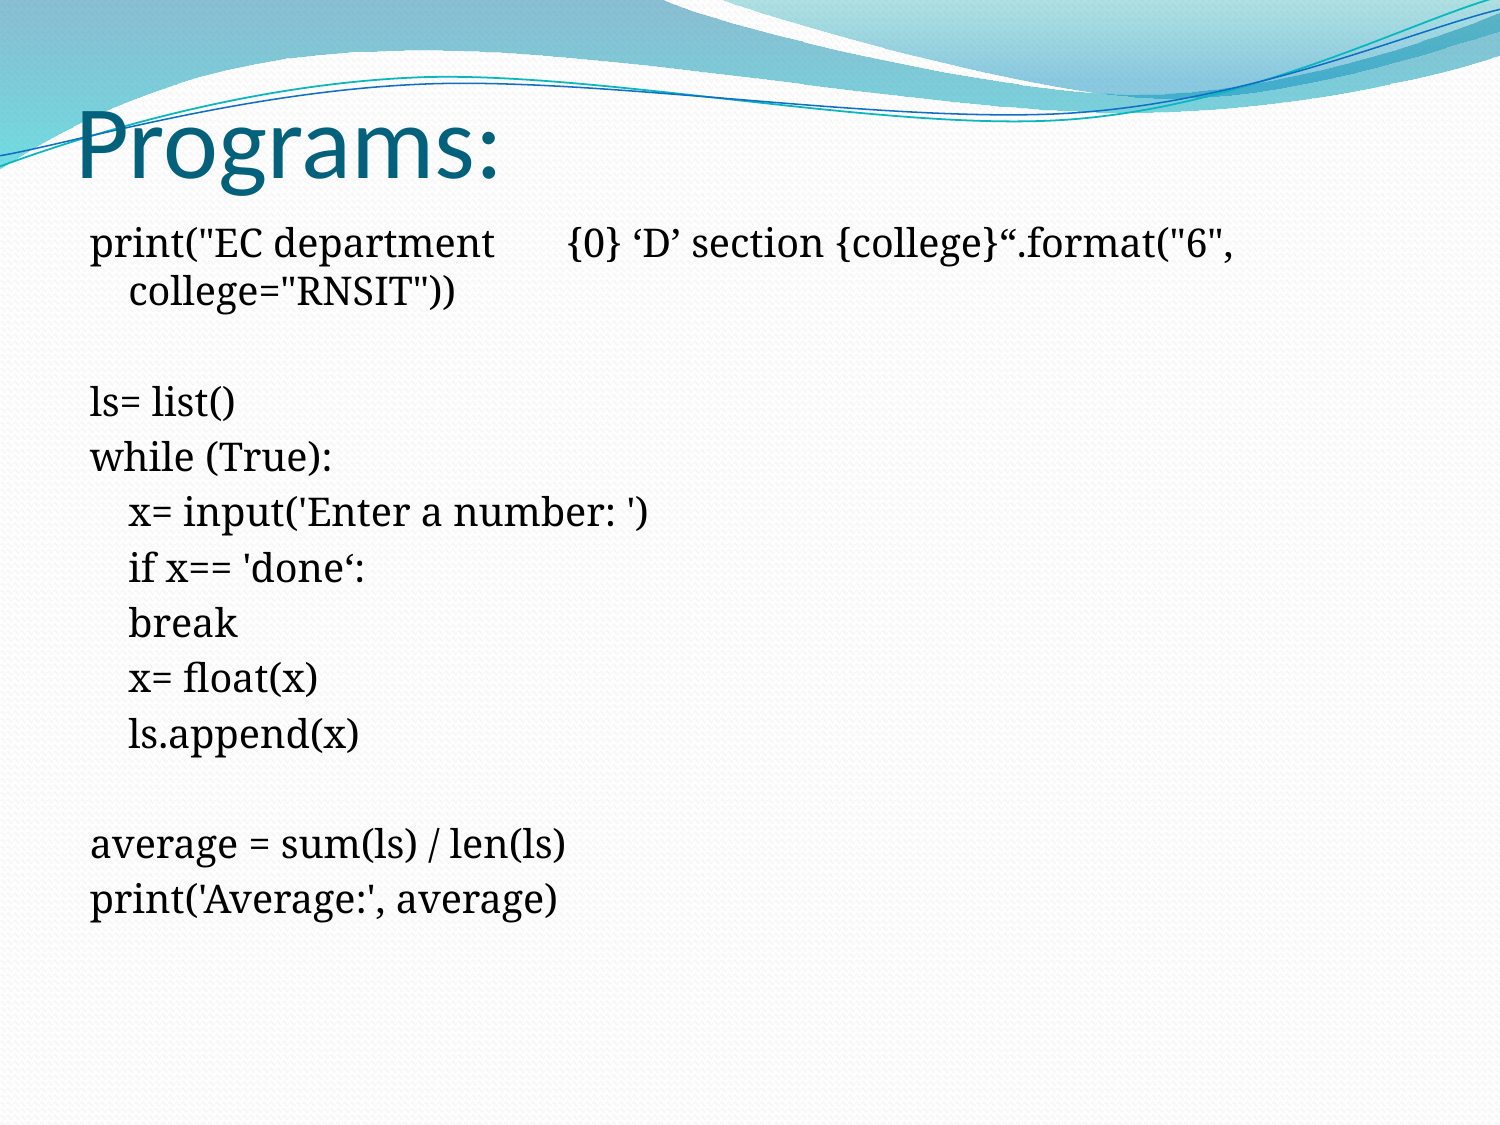

# Programs:
print("EC department	{0} ‘D’ section {college}“.format("6", college="RNSIT"))

ls= list()
while (True):
	x= input('Enter a number: ')
	if x== 'done‘:
		break
	x= float(x)
	ls.append(x)

average = sum(ls) / len(ls)
print('Average:', average)